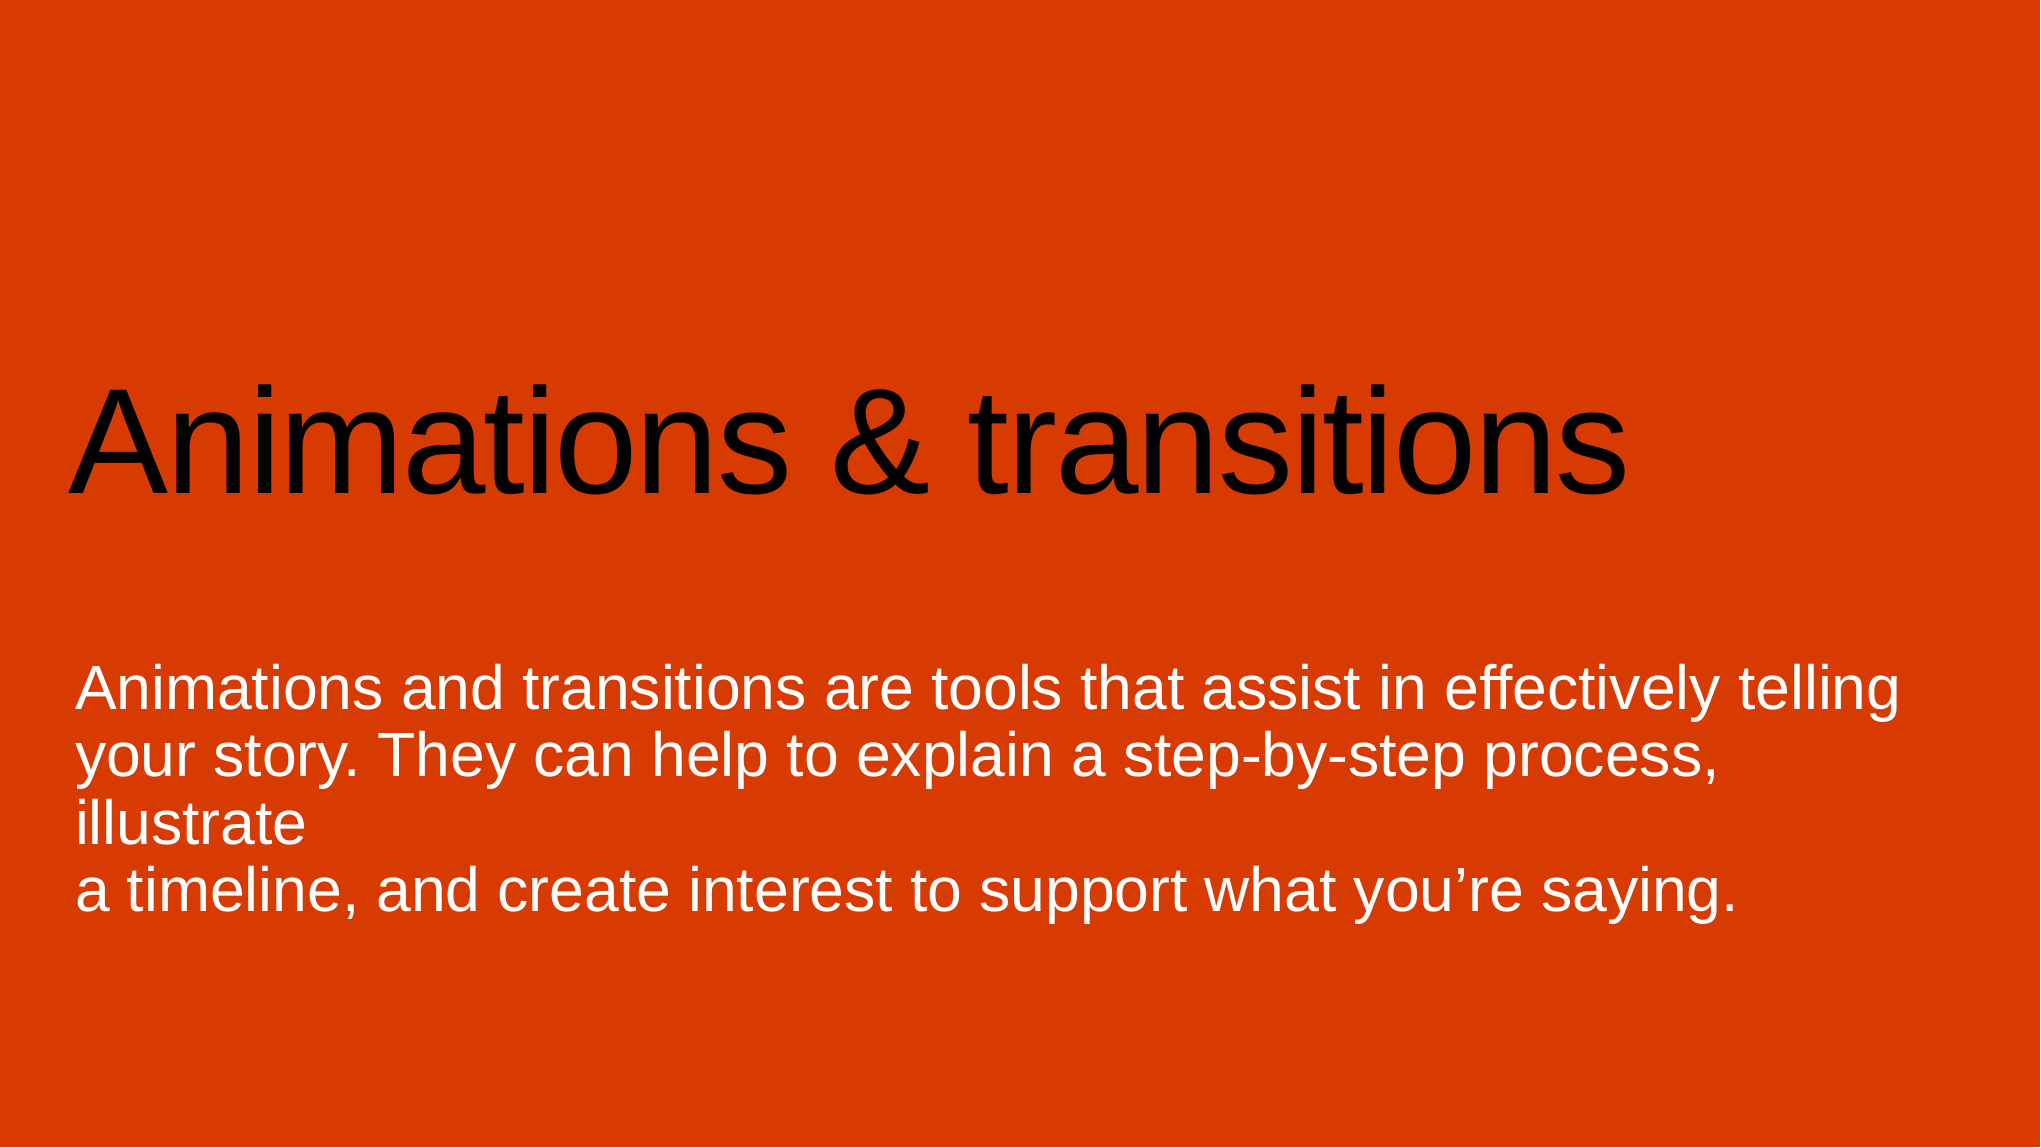

# Animations & transitions
Animations and transitions are tools that assist in effectively telling
your story. They can help to explain a step-by-step process, illustrate
a timeline, and create interest to support what you’re saying.